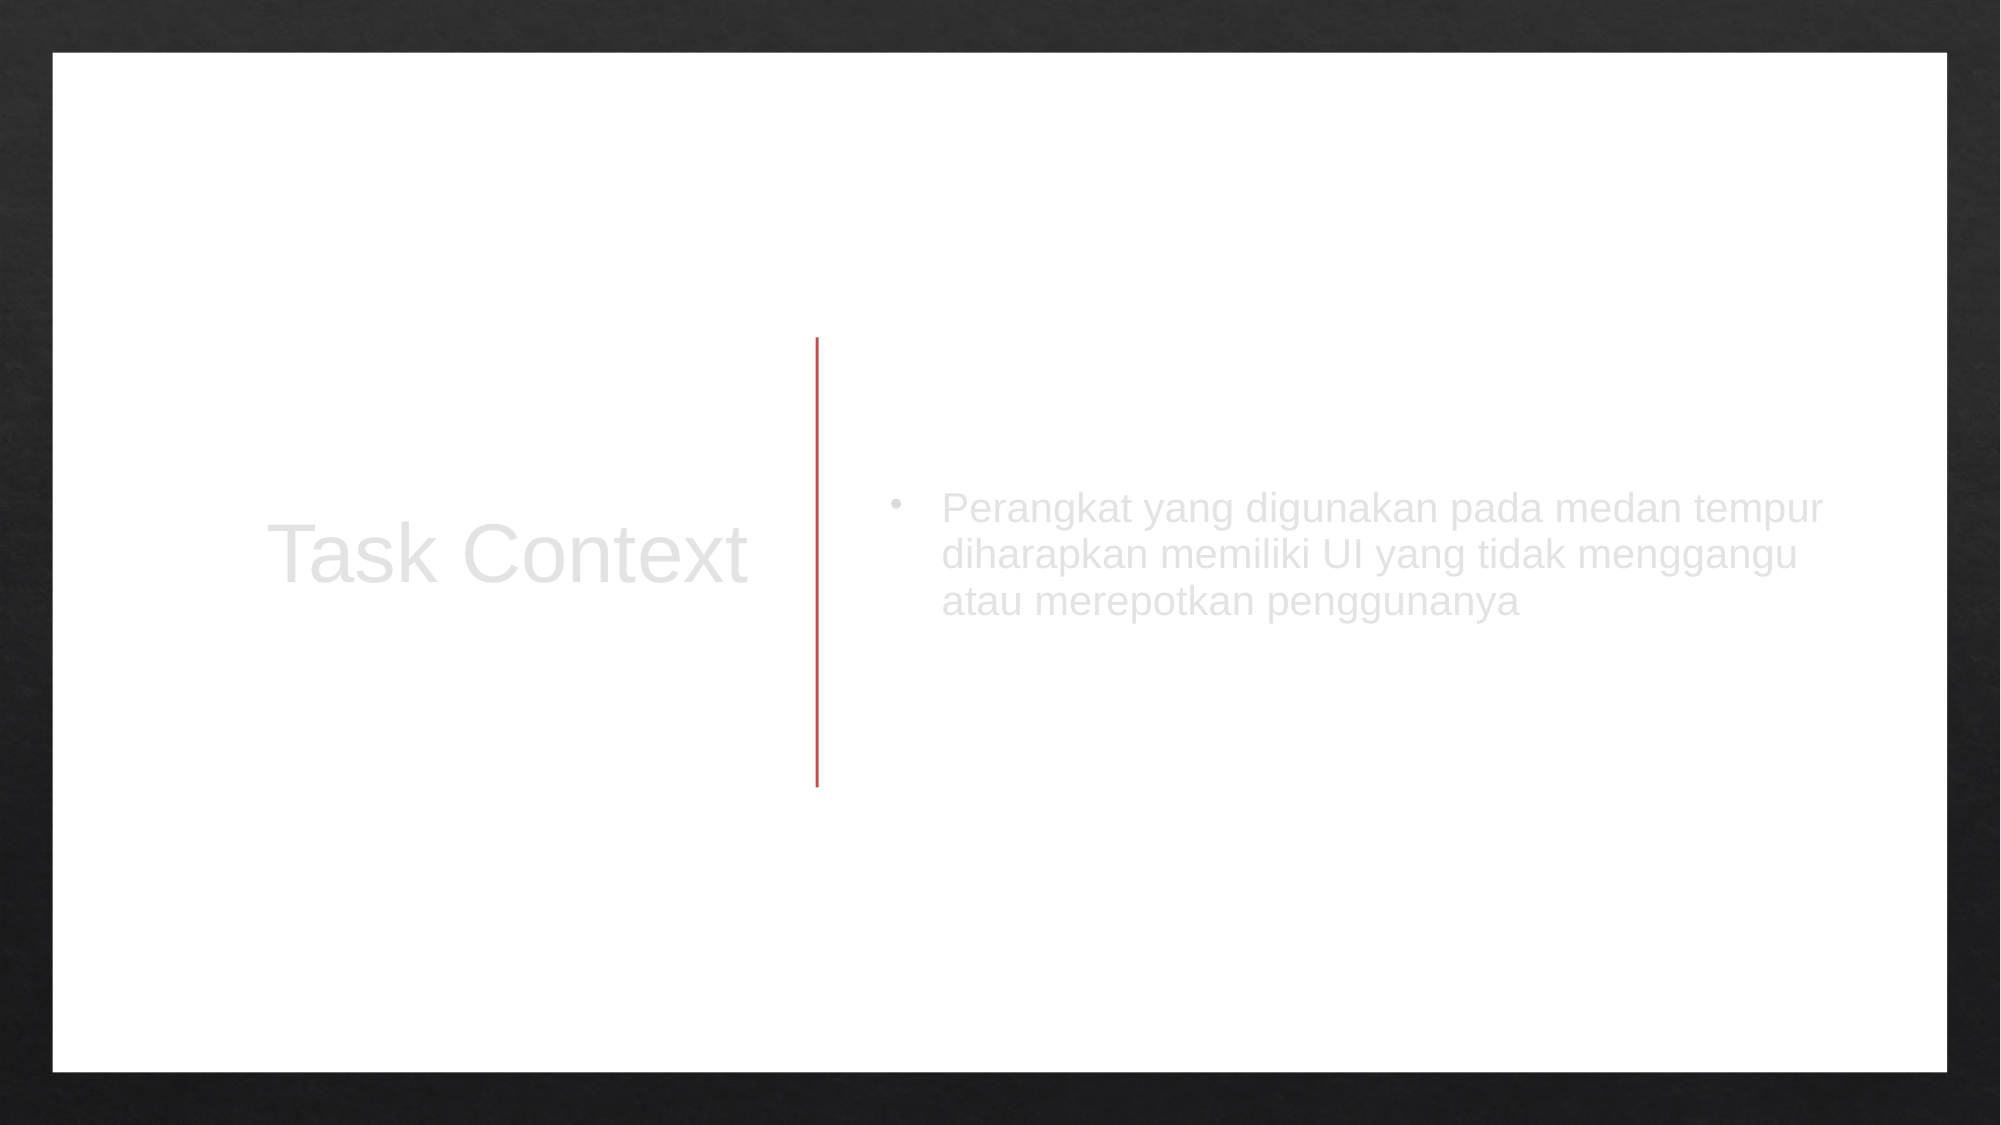

Task Context
Perangkat yang digunakan pada medan tempur diharapkan memiliki UI yang tidak menggangu atau merepotkan penggunanya